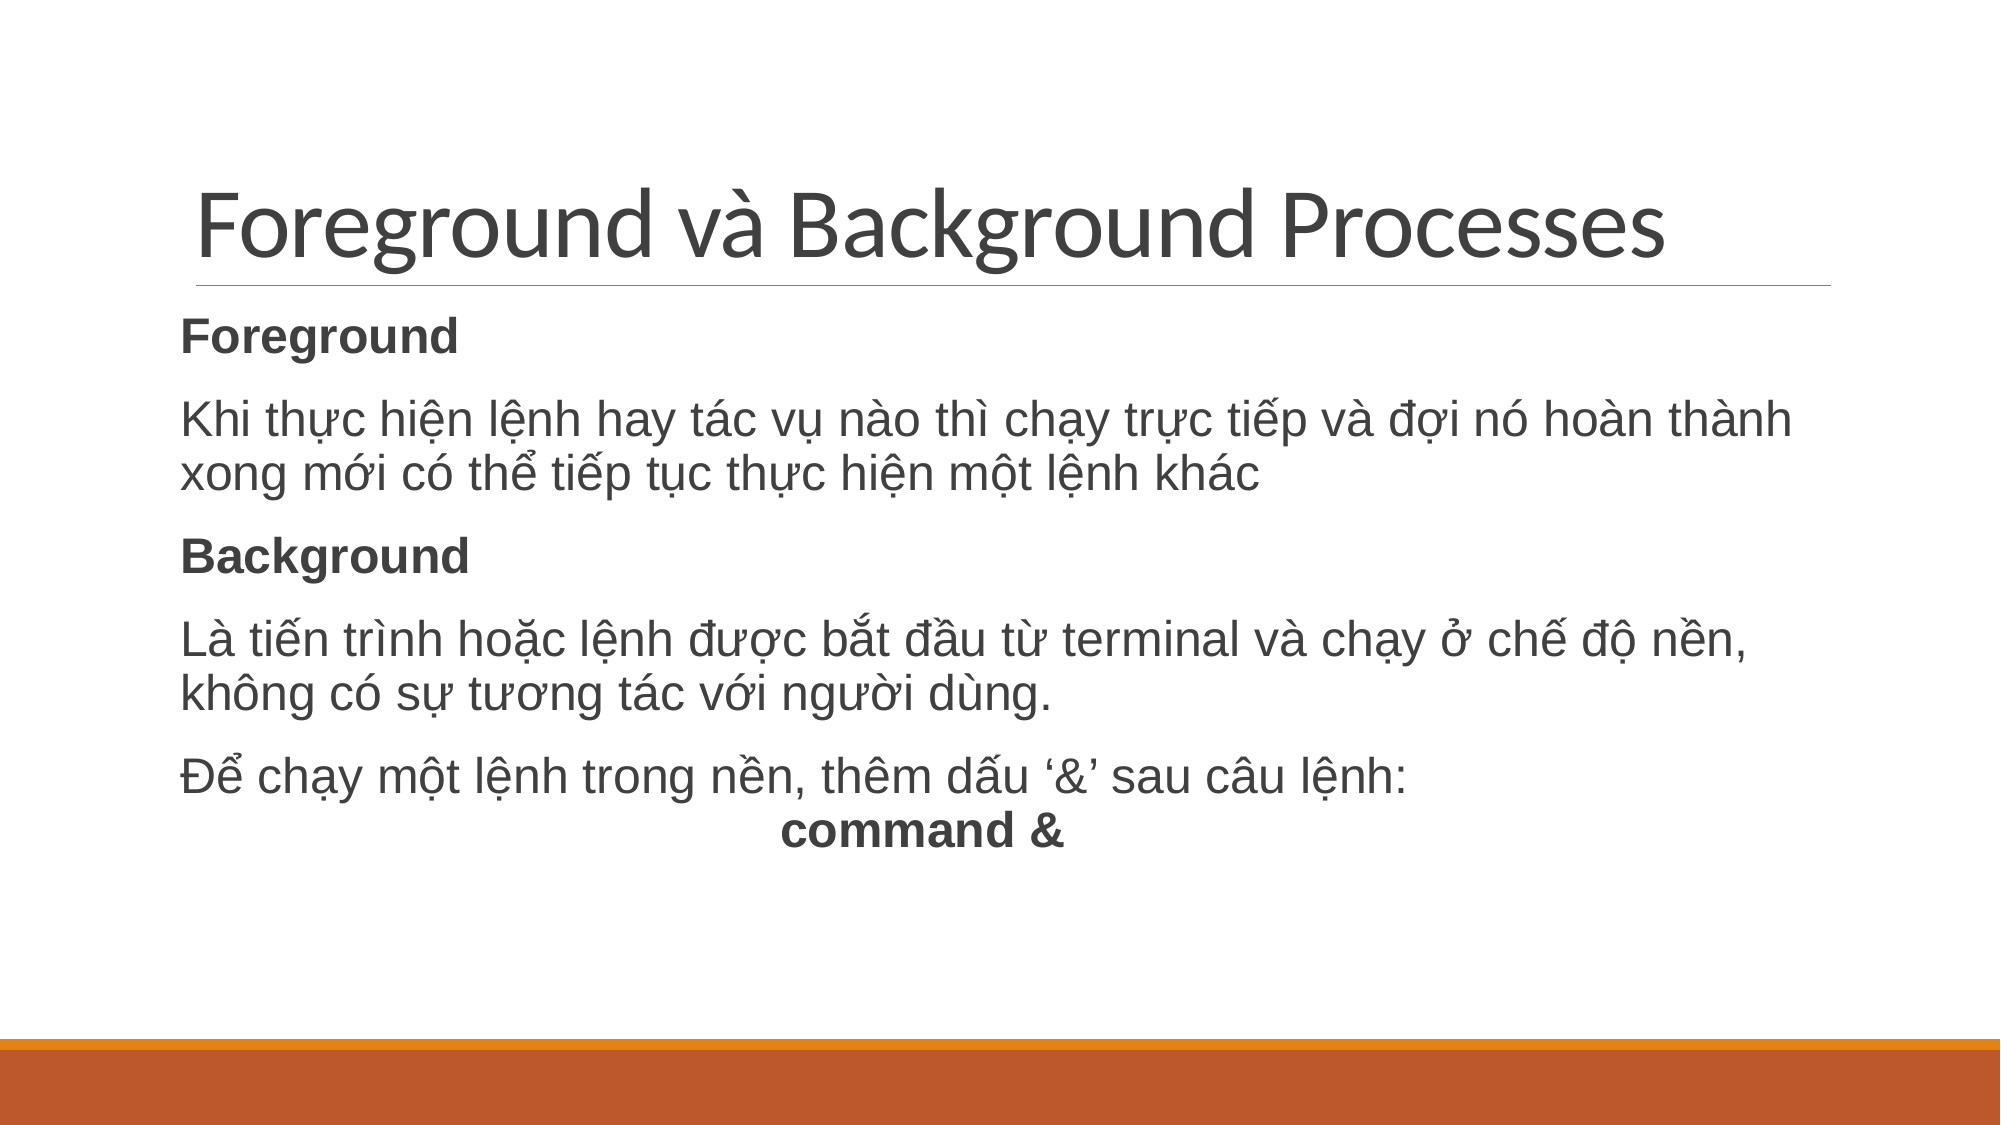

# Foreground và Background Processes
Foreground
Khi thực hiện lệnh hay tác vụ nào thì chạy trực tiếp và đợi nó hoàn thành xong mới có thể tiếp tục thực hiện một lệnh khác
Background
Là tiến trình hoặc lệnh được bắt đầu từ terminal và chạy ở chế độ nền, không có sự tương tác với người dùng.
Để chạy một lệnh trong nền, thêm dấu ‘&’ sau câu lệnh: 						command &